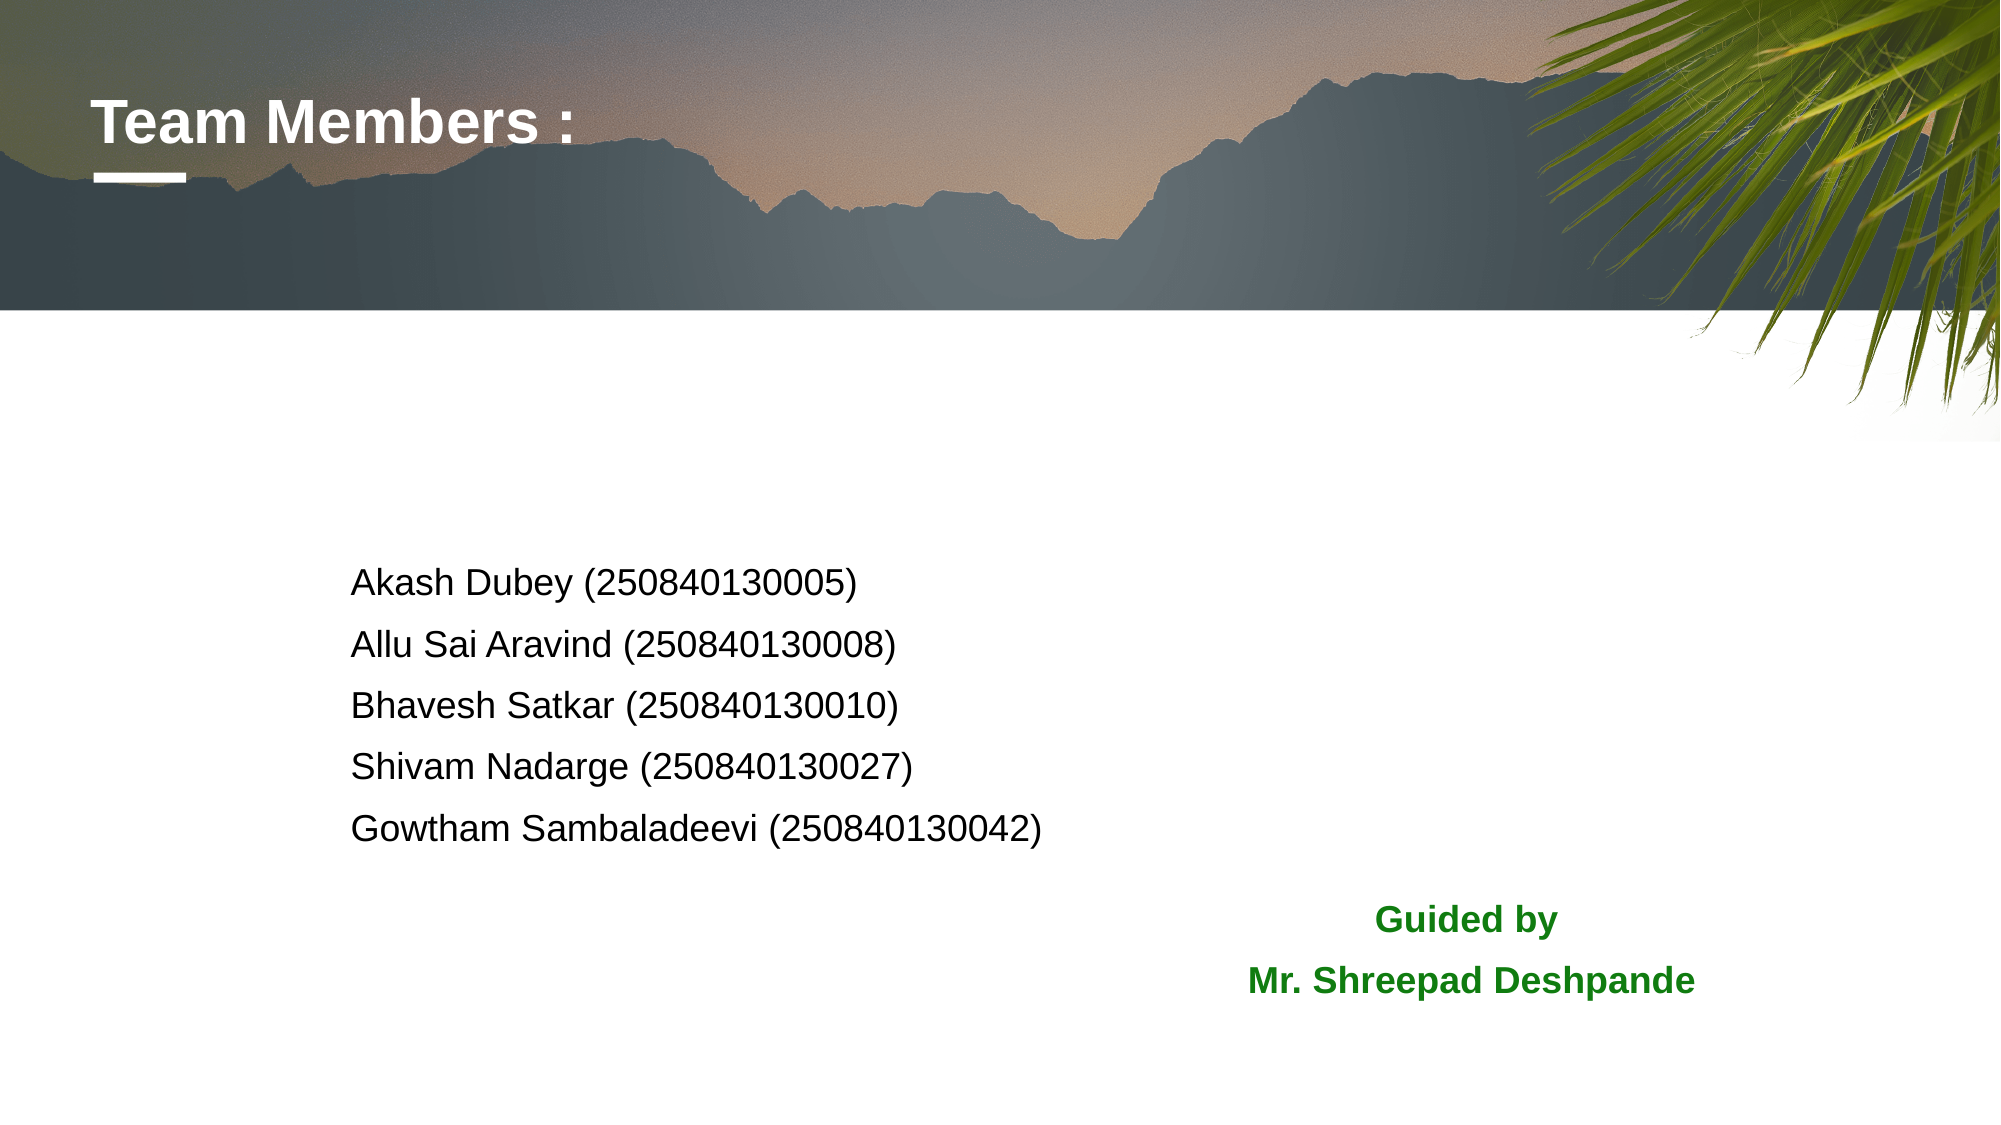

# Team Members :

Akash Dubey (250840130005)
Allu Sai Aravind (250840130008)
Bhavesh Satkar (250840130010)
Shivam Nadarge (250840130027)
Gowtham Sambaladeevi (250840130042)

Guided by
Mr. Shreepad Deshpande